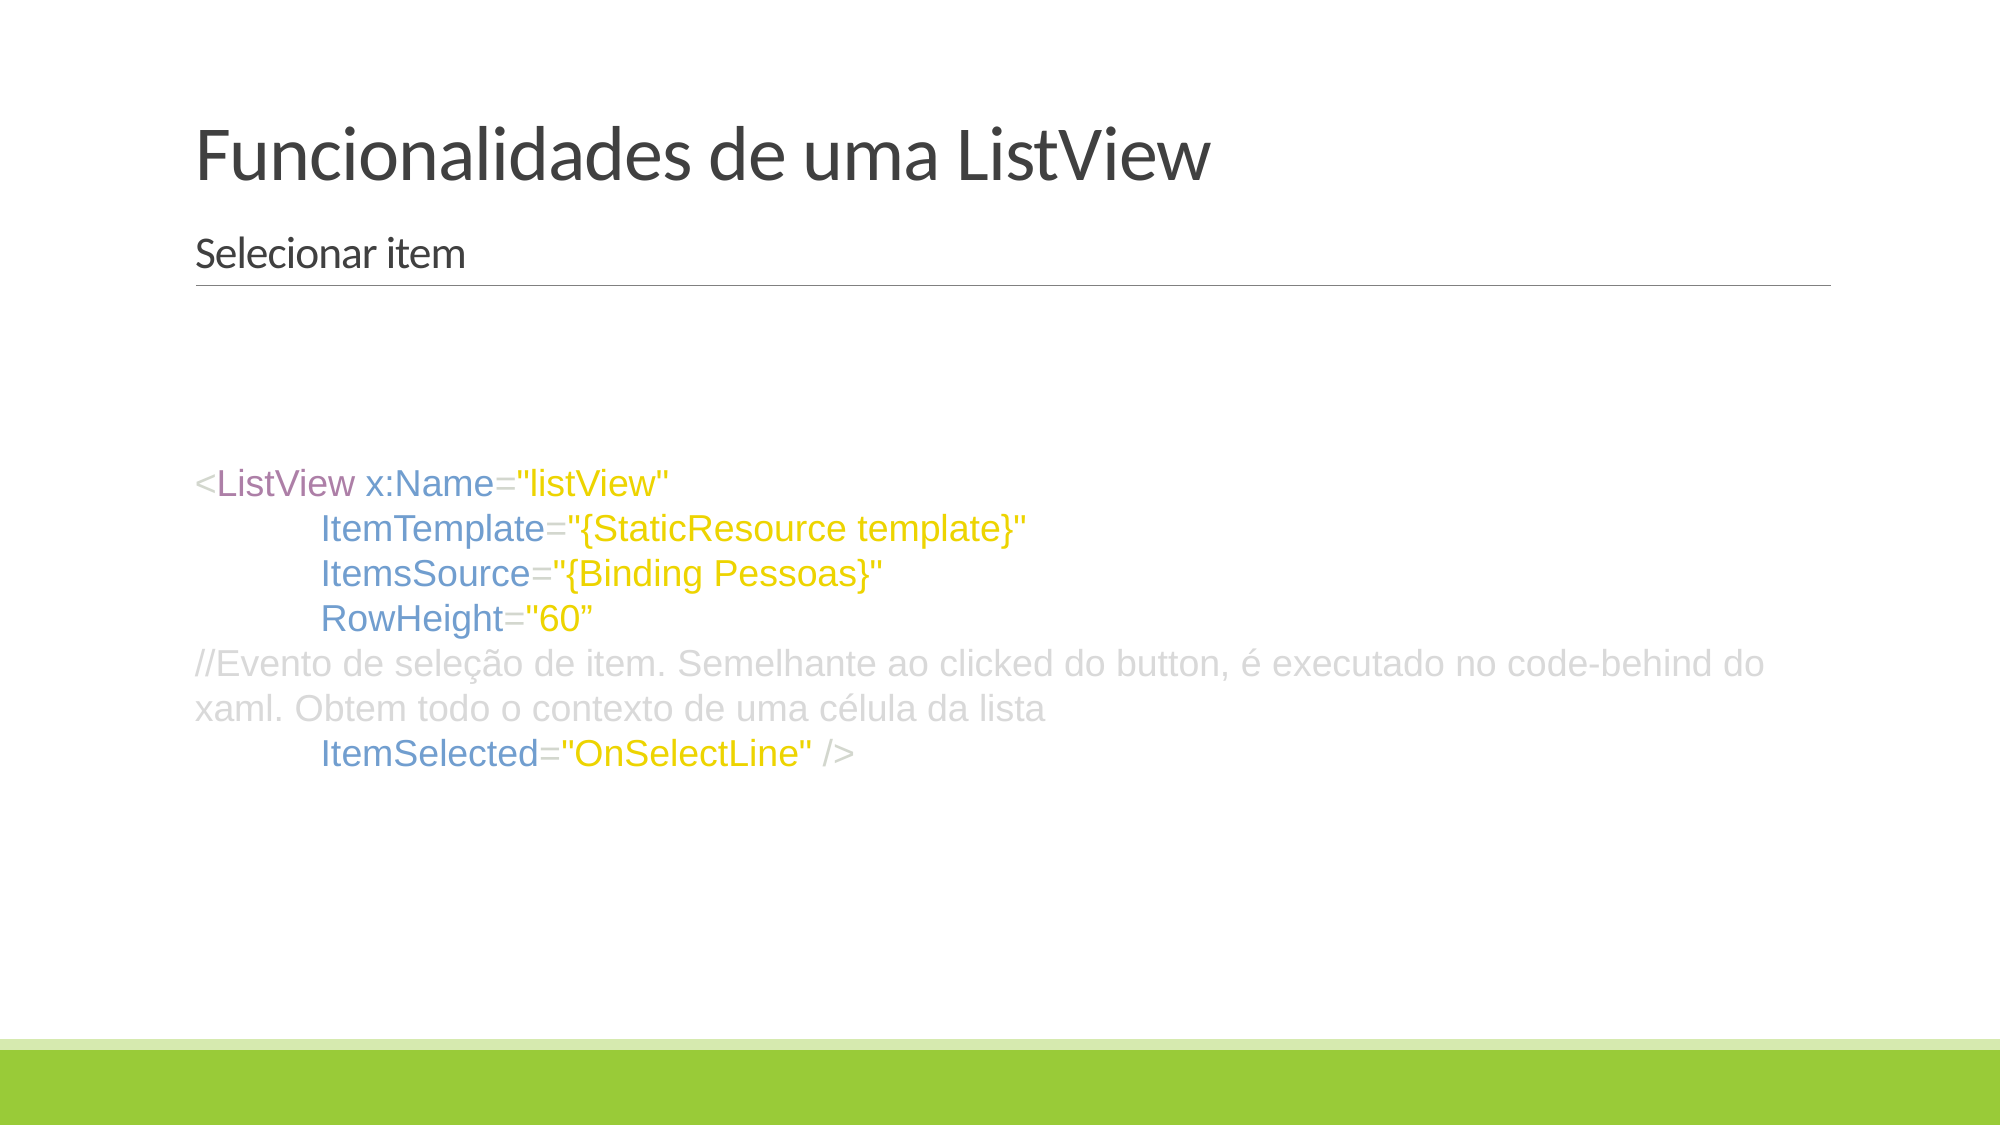

# Funcionalidades de uma ListView Selecionar item

<ListView x:Name="listView"
            ItemTemplate="{StaticResource template}"
            ItemsSource="{Binding Pessoas}"
            RowHeight="60”
//Evento de seleção de item. Semelhante ao clicked do button, é executado no code-behind do xaml. Obtem todo o contexto de uma célula da lista
            ItemSelected="OnSelectLine" />